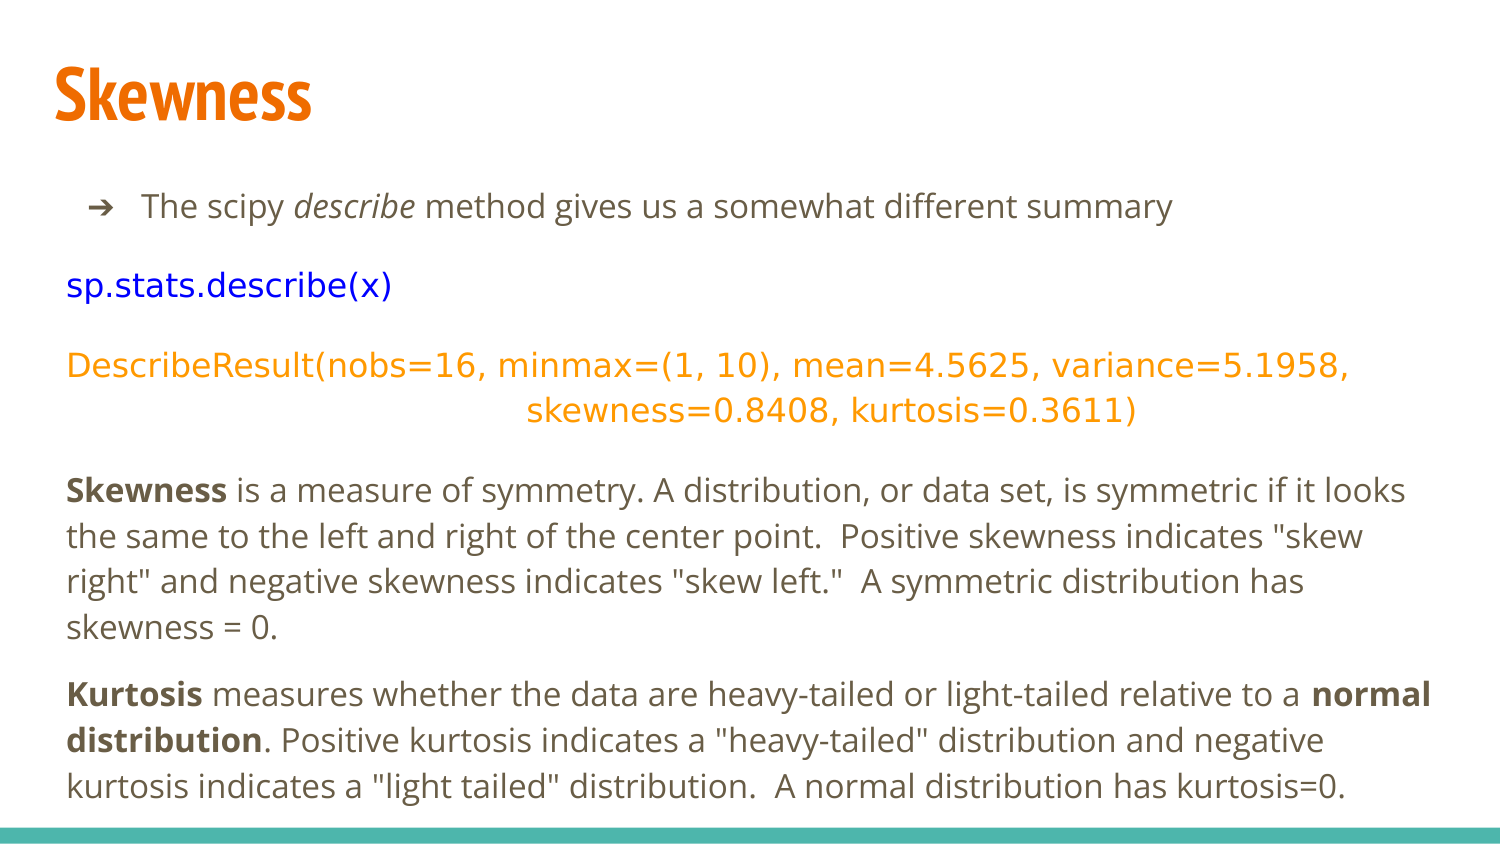

# Skewness

The scipy describe method gives us a somewhat different summary
sp.stats.describe(x)
DescribeResult(nobs=16, minmax=(1, 10), mean=4.5625, variance=5.1958,
			 skewness=0.8408, kurtosis=0.3611)
Skewness is a measure of symmetry. A distribution, or data set, is symmetric if it looks the same to the left and right of the center point.  Positive skewness indicates "skew right" and negative skewness indicates "skew left."  A symmetric distribution has skewness = 0.
Kurtosis measures whether the data are heavy-tailed or light-tailed relative to a normal distribution. Positive kurtosis indicates a "heavy-tailed" distribution and negative kurtosis indicates a "light tailed" distribution.  A normal distribution has kurtosis=0.